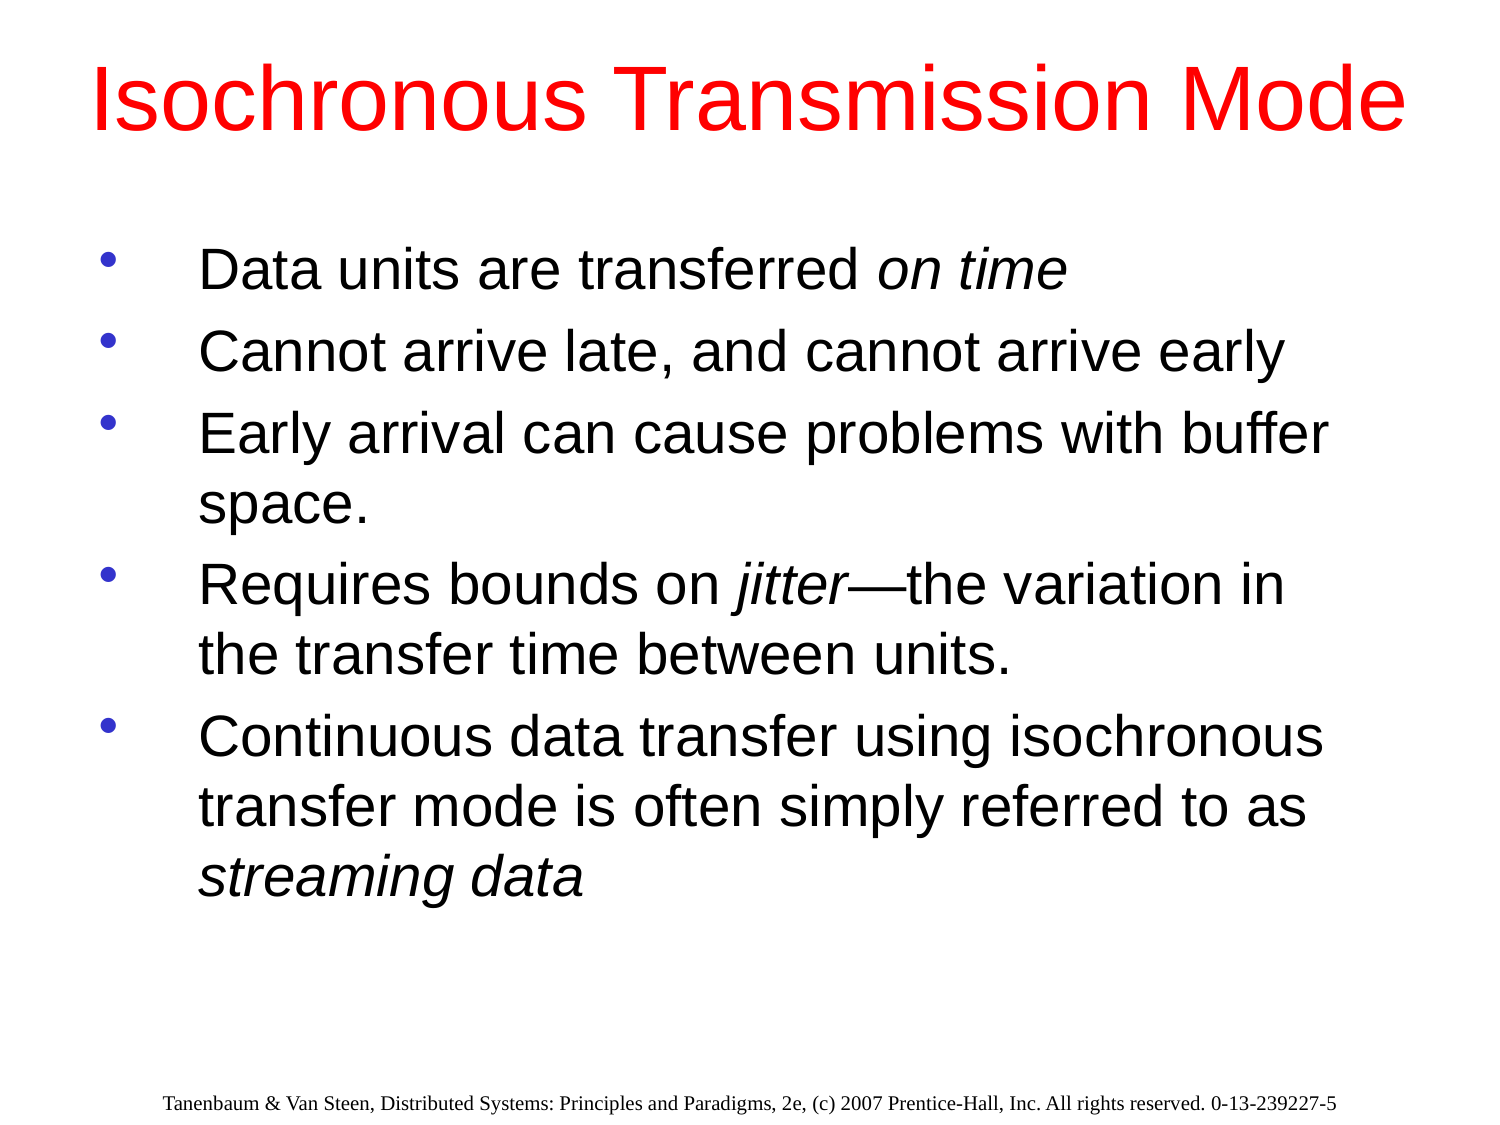

# Isochronous Transmission Mode
Data units are transferred on time
Cannot arrive late, and cannot arrive early
Early arrival can cause problems with buffer space.
Requires bounds on jitter—the variation in the transfer time between units.
Continuous data transfer using isochronous transfer mode is often simply referred to as streaming data

Tanenbaum & Van Steen, Distributed Systems: Principles and Paradigms, 2e, (c) 2007 Prentice-Hall, Inc. All rights reserved. 0-13-239227-5